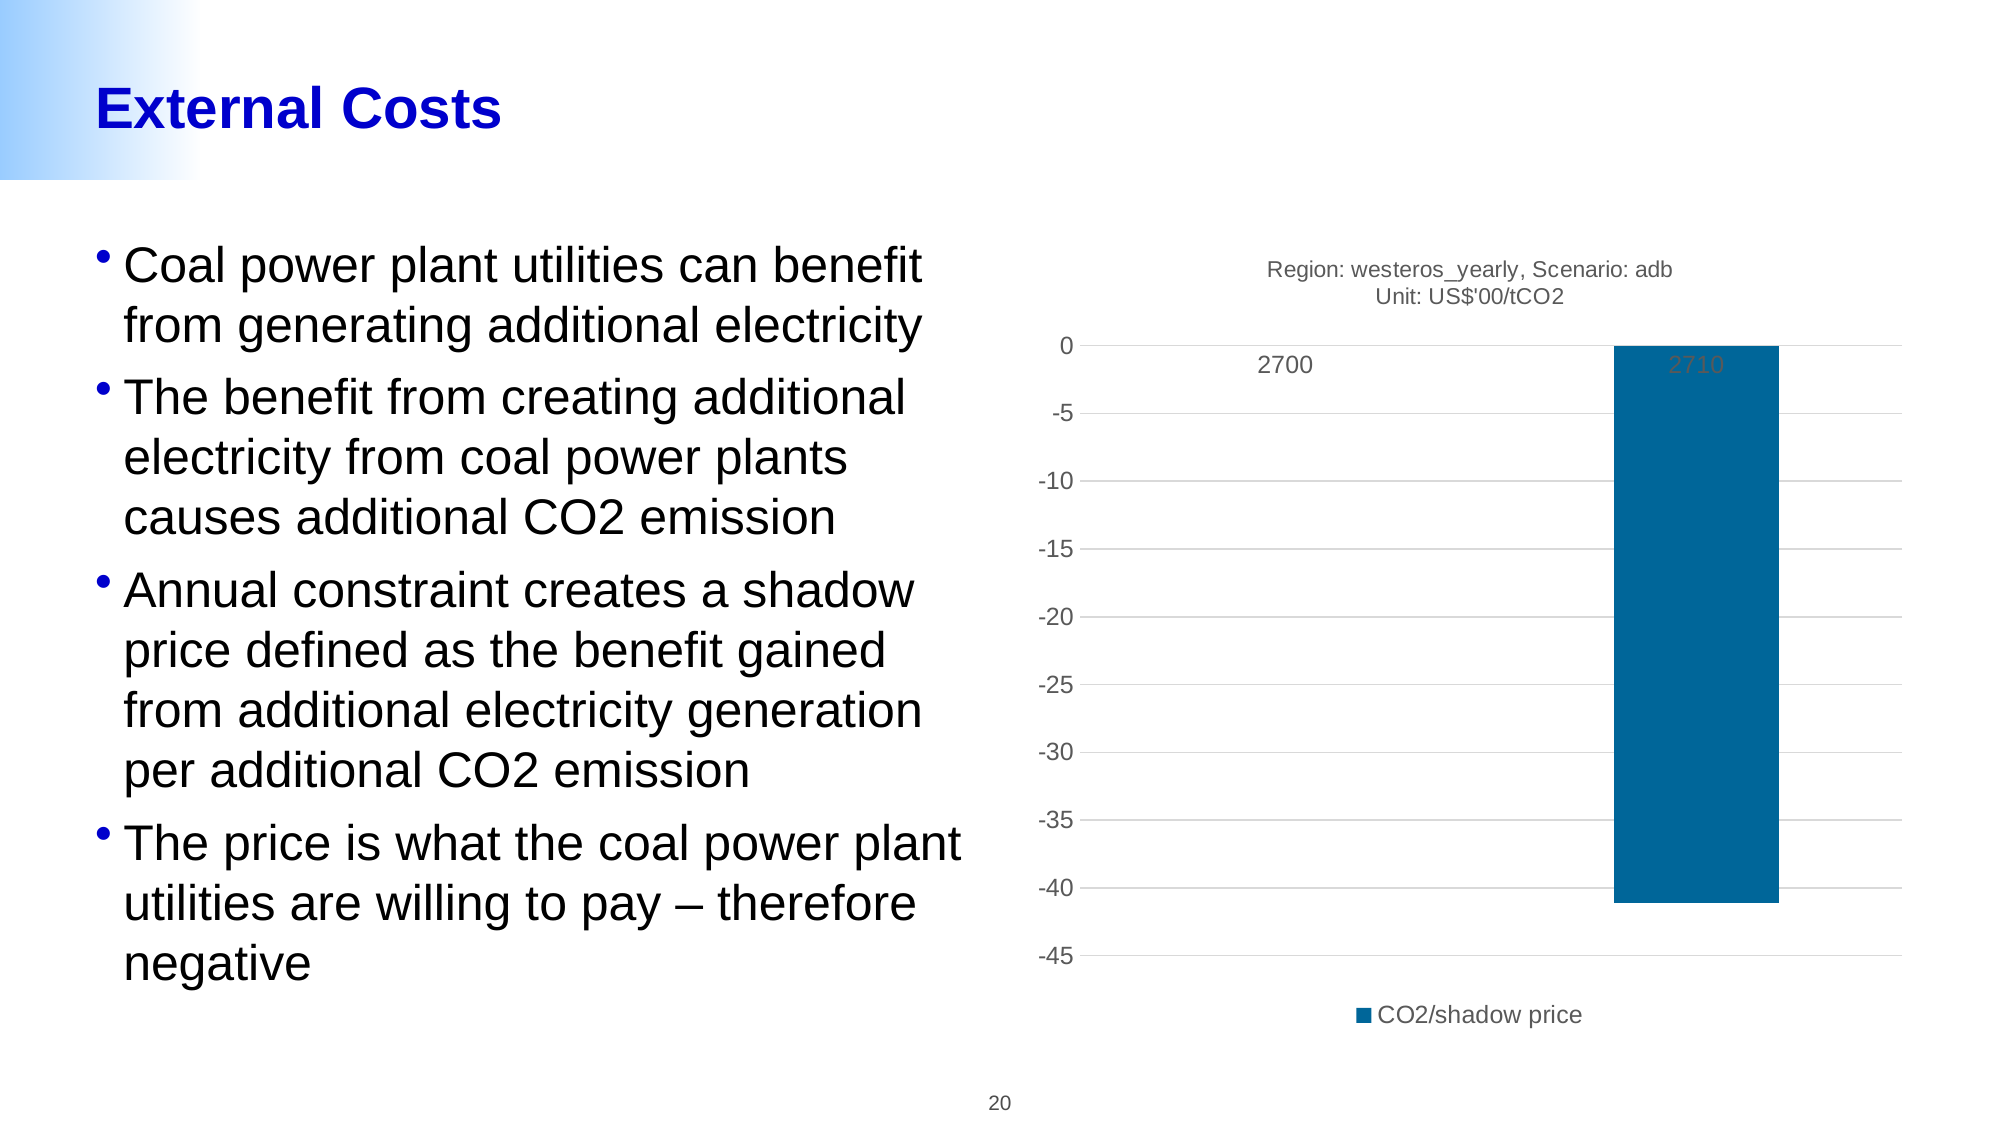

# External Costs
Coal power plant utilities can benefit from generating additional electricity
The benefit from creating additional electricity from coal power plants causes additional CO2 emission
Annual constraint creates a shadow price defined as the benefit gained from additional electricity generation per additional CO2 emission
The price is what the coal power plant utilities are willing to pay – therefore negative

### Chart: Region: westeros_yearly, Scenario: adb
Unit: US$'00/tCO2

| Category | CO2/shadow price |
|---|---|
| 2700 | 0.0 |
| 2710 | -41.11 |